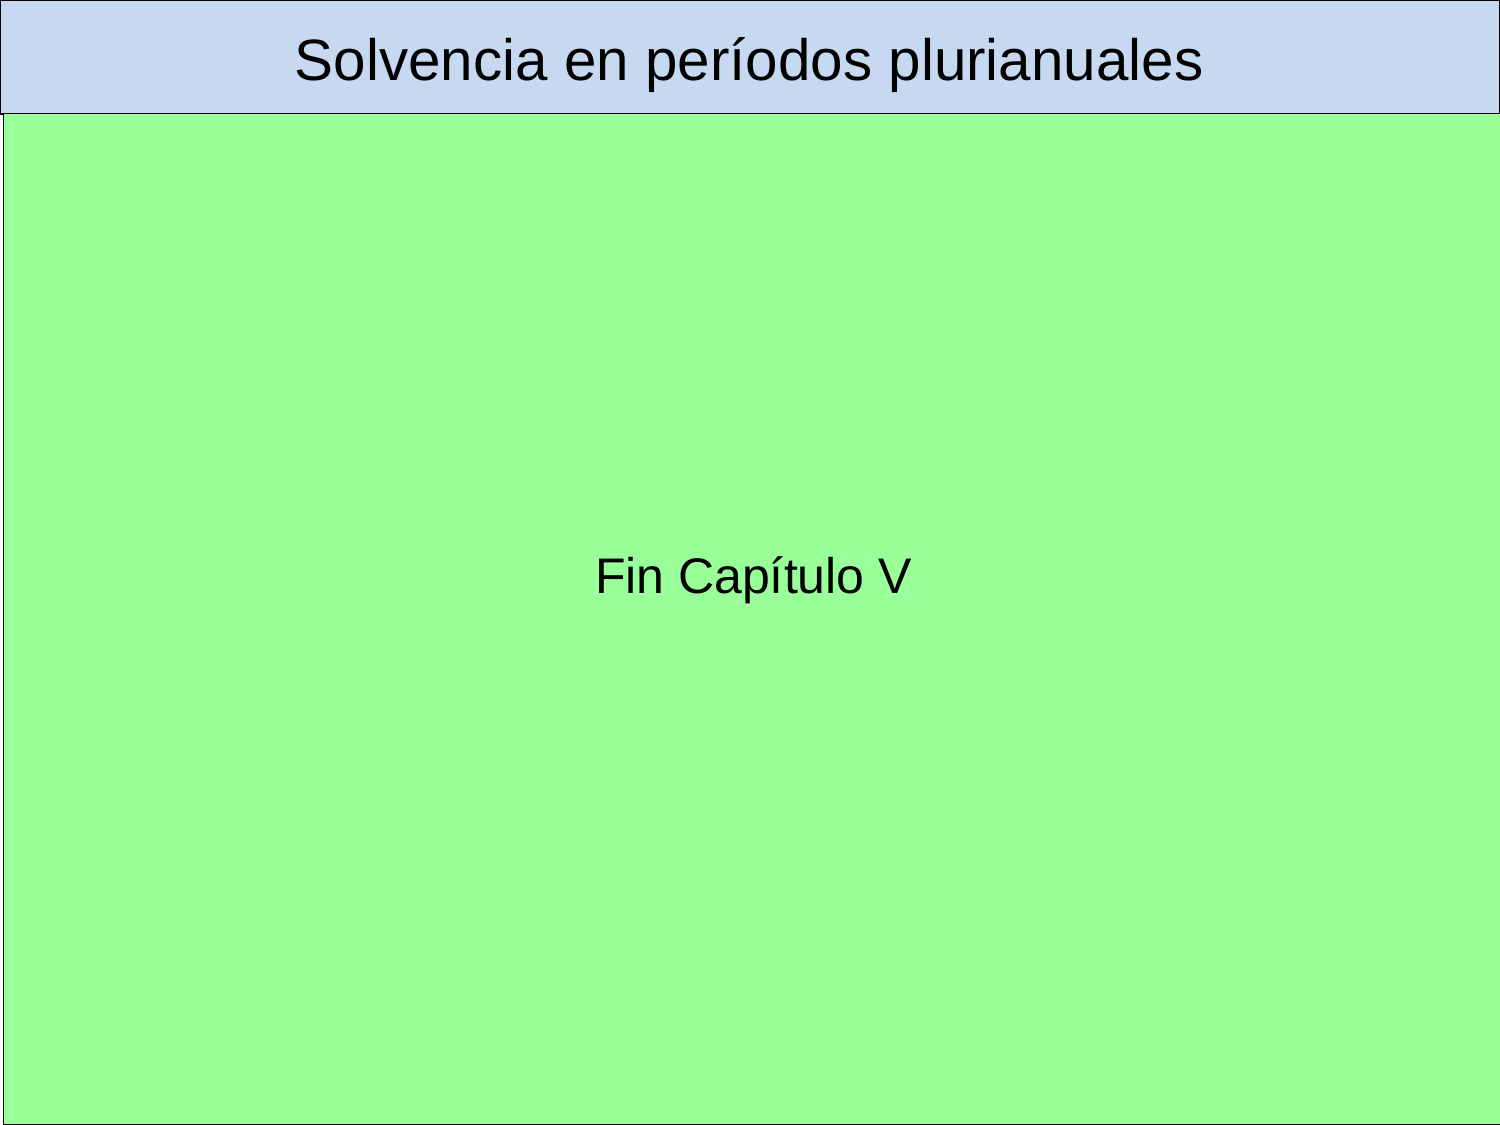

# Solvencia en períodos plurianuales

Fin Capítulo V